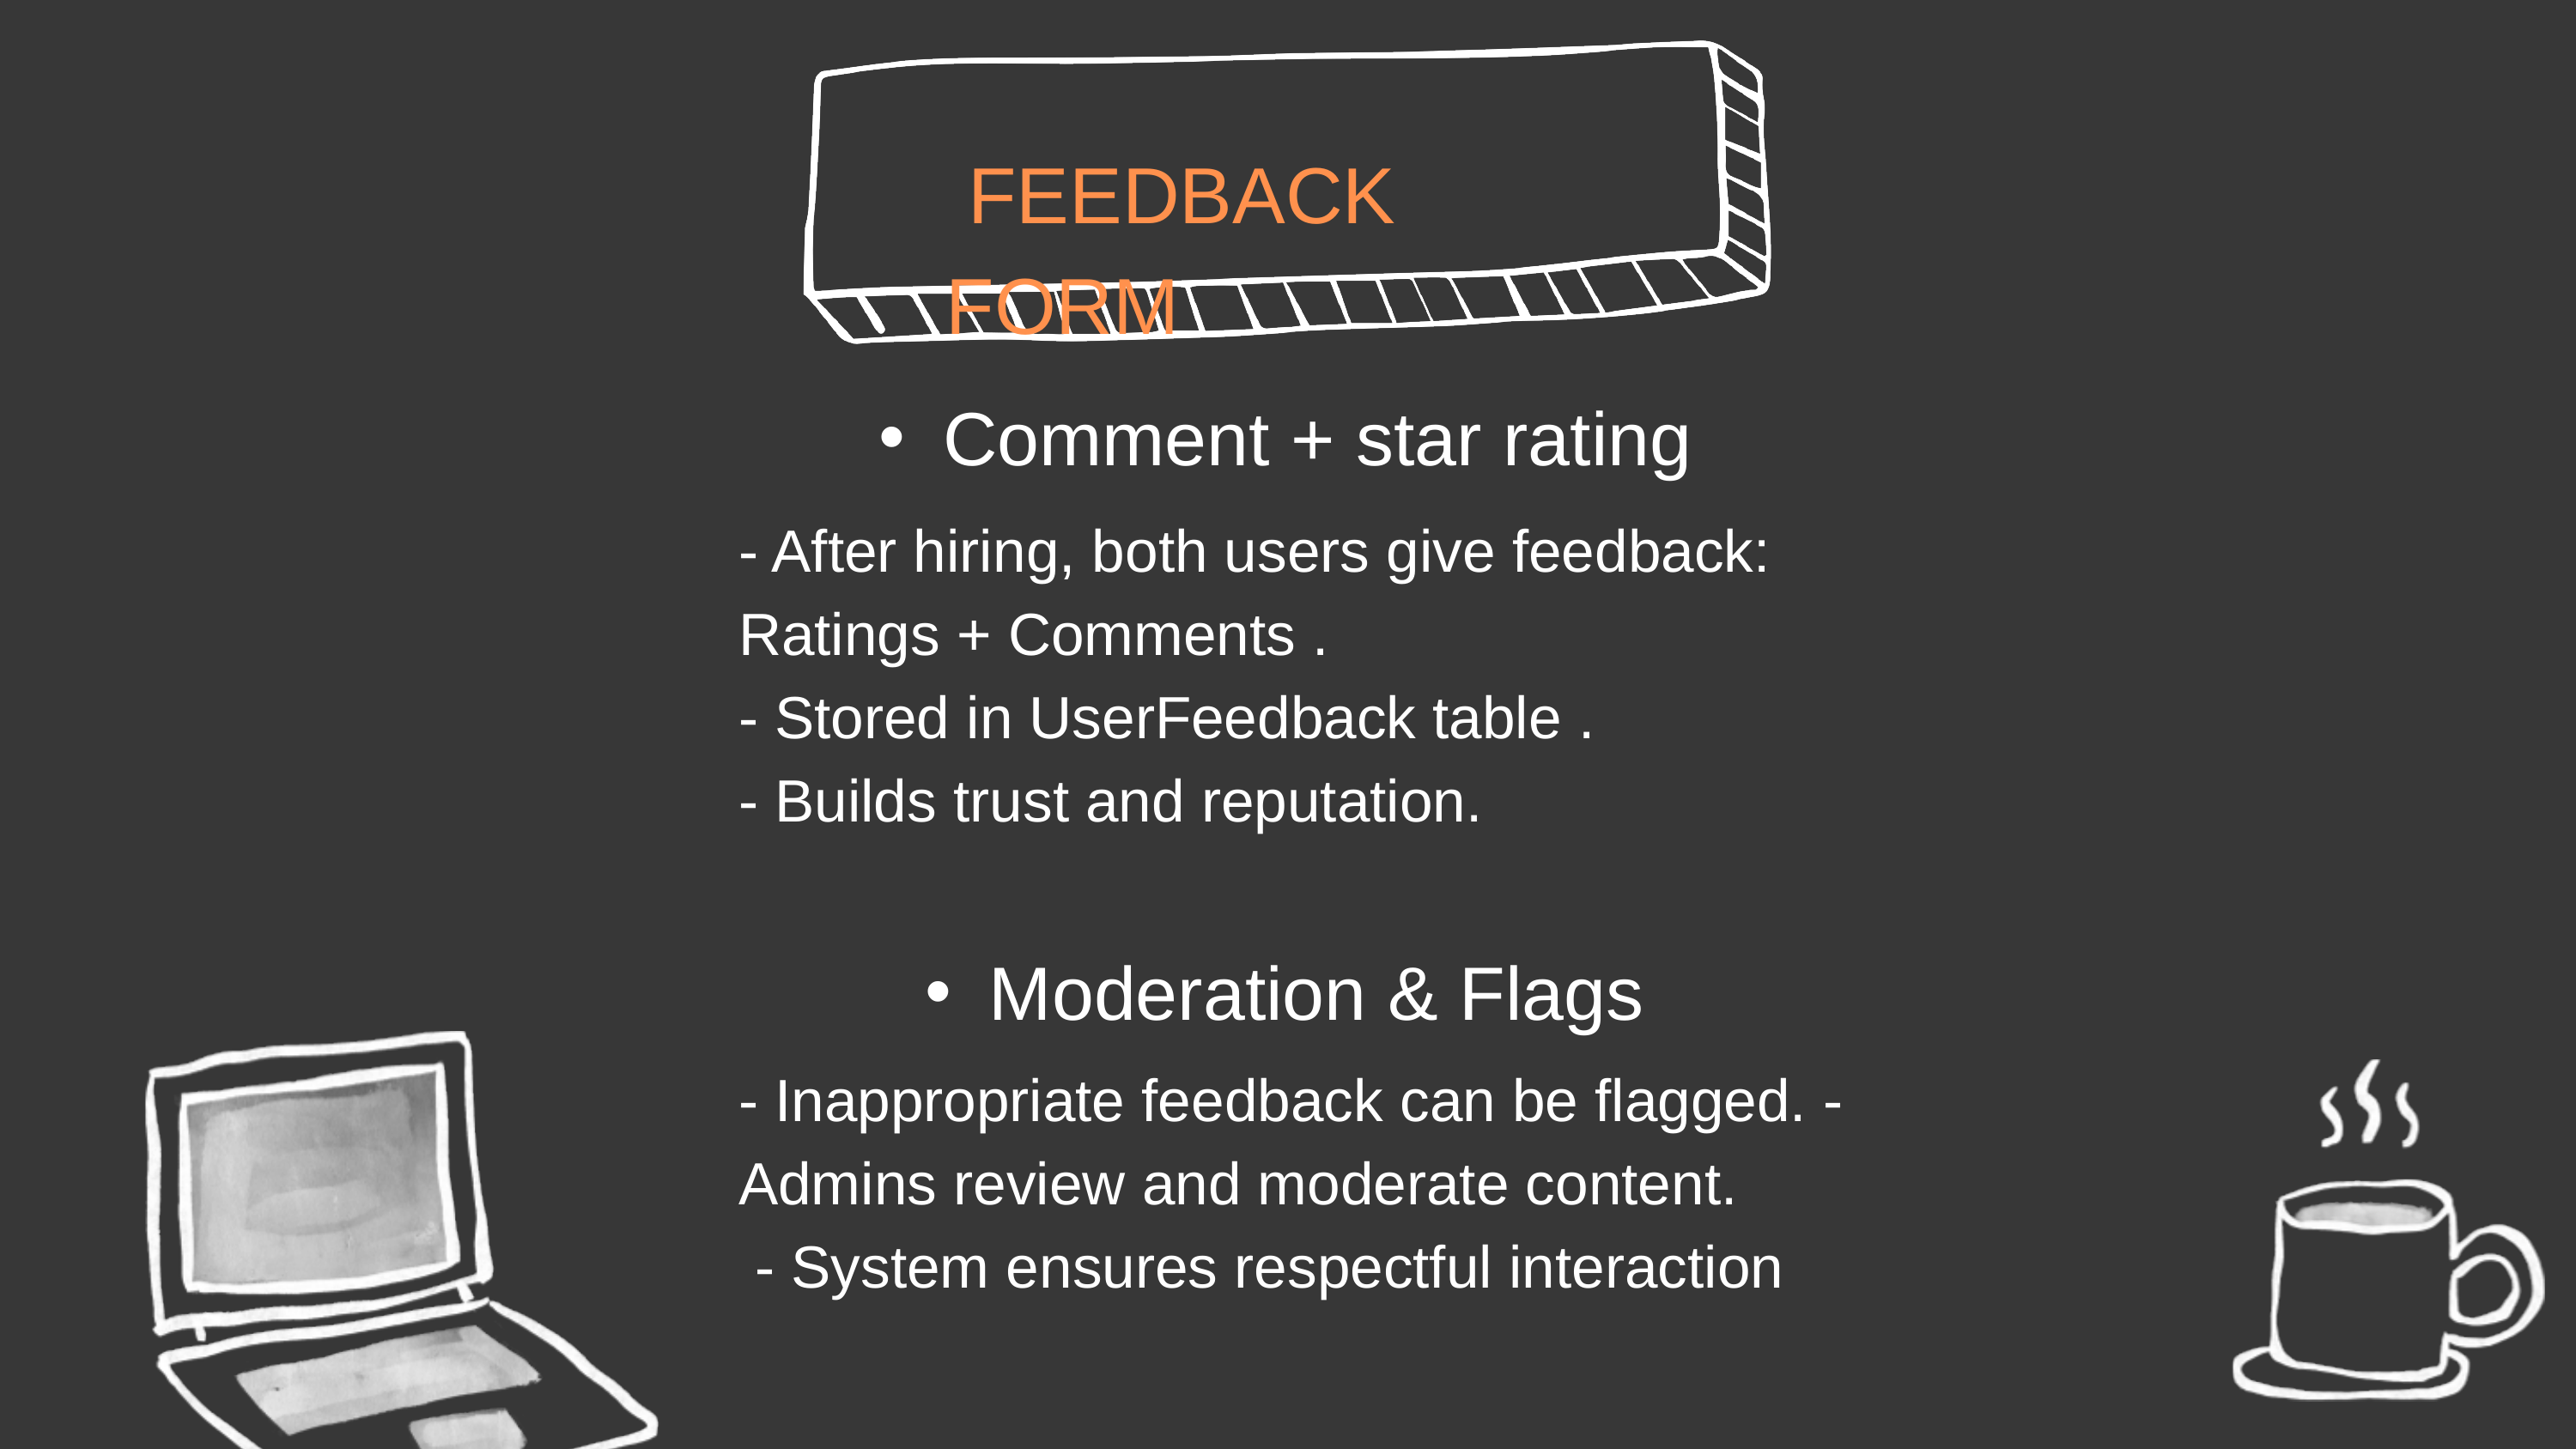

FEEDBACK FORM
Comment + star rating
- After hiring, both users give feedback:  Ratings + Comments .
- Stored in UserFeedback table .
- Builds trust and reputation.
Moderation & Flags

- Inappropriate feedback can be flagged. - Admins review and moderate content.
 - System ensures respectful interaction